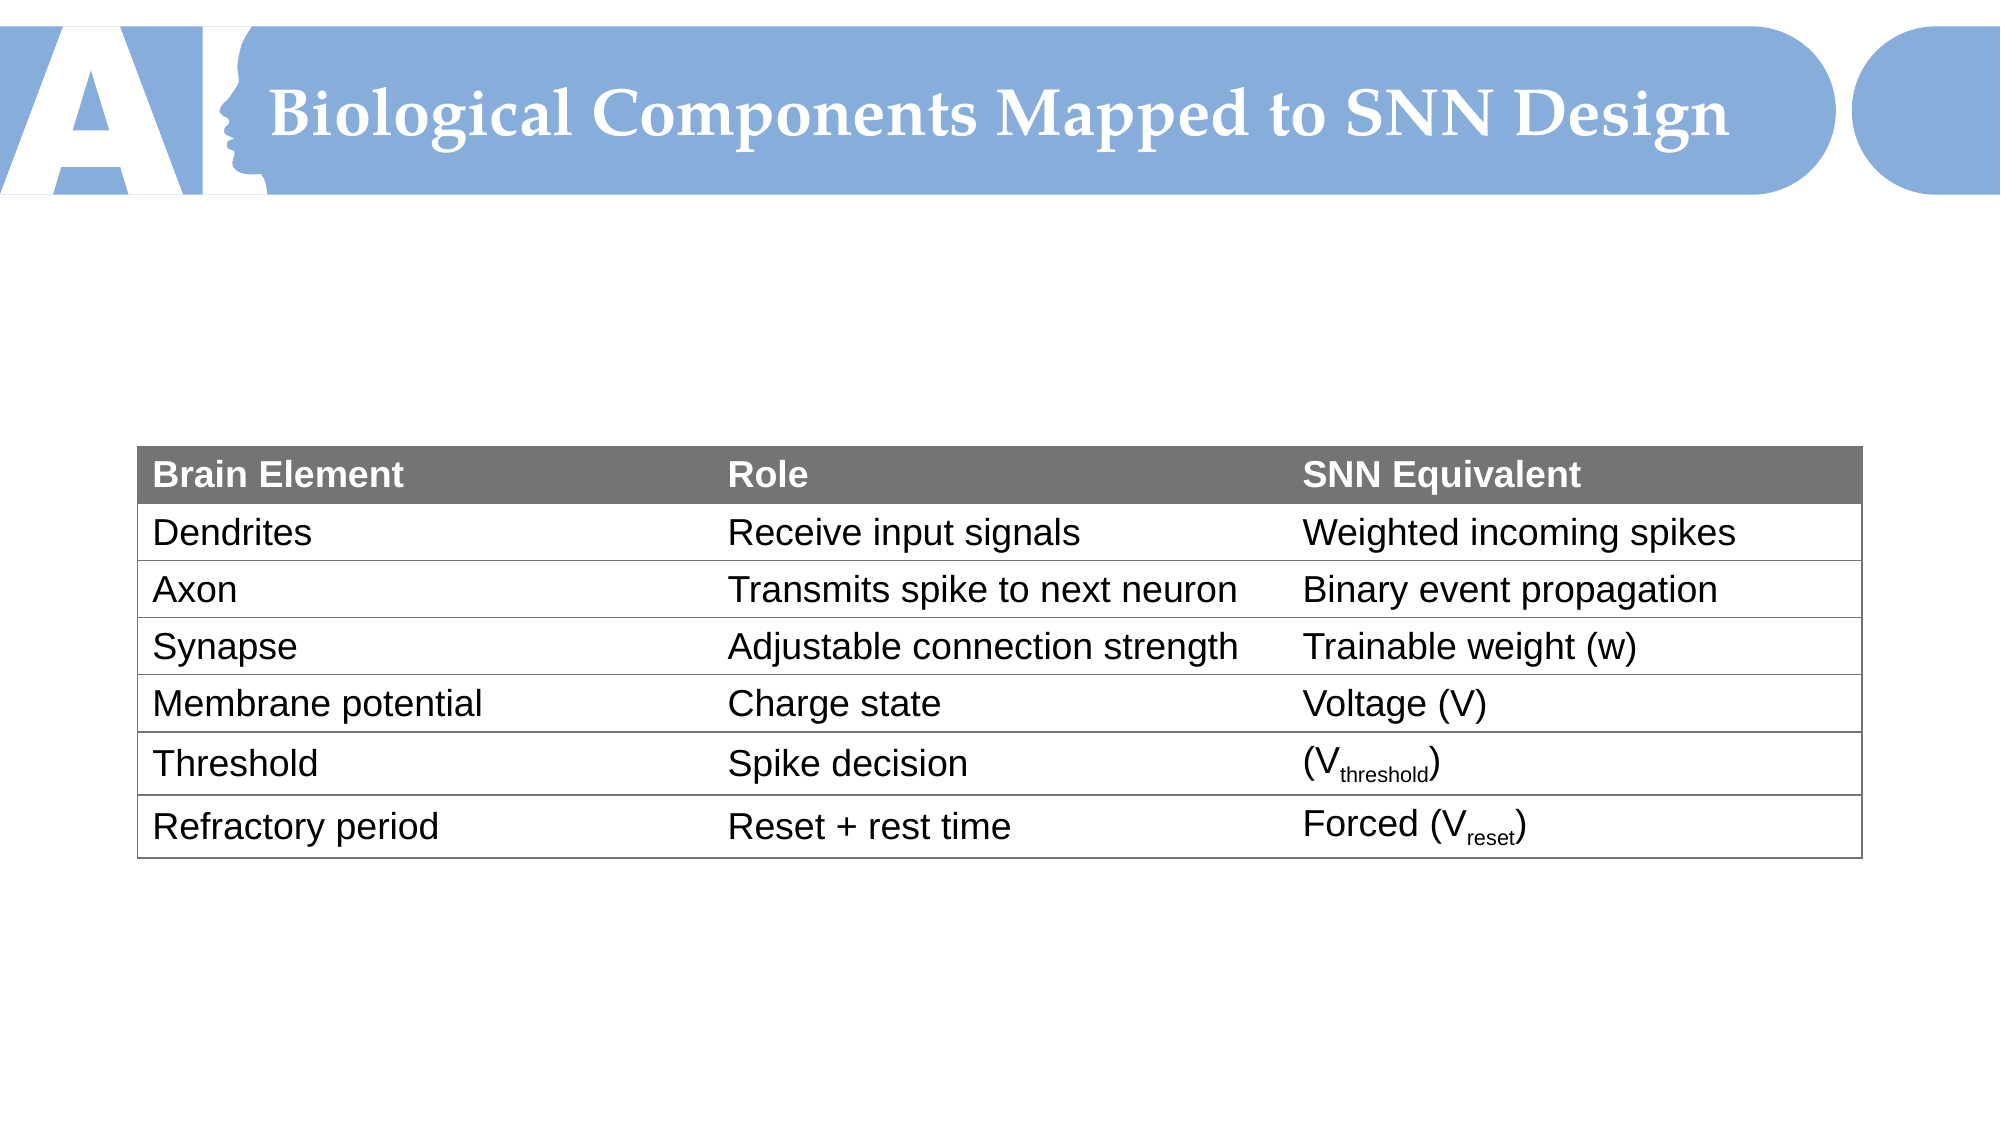

Biological Components Mapped to SNN Design
| Brain Element | Role | SNN Equivalent |
| --- | --- | --- |
| Dendrites | Receive input signals | Weighted incoming spikes |
| Axon | Transmits spike to next neuron | Binary event propagation |
| Synapse | Adjustable connection strength | Trainable weight (w) |
| Membrane potential | Charge state | Voltage (V) |
| Threshold | Spike decision | (Vthreshold) |
| Refractory period | Reset + rest time | Forced (Vreset) |